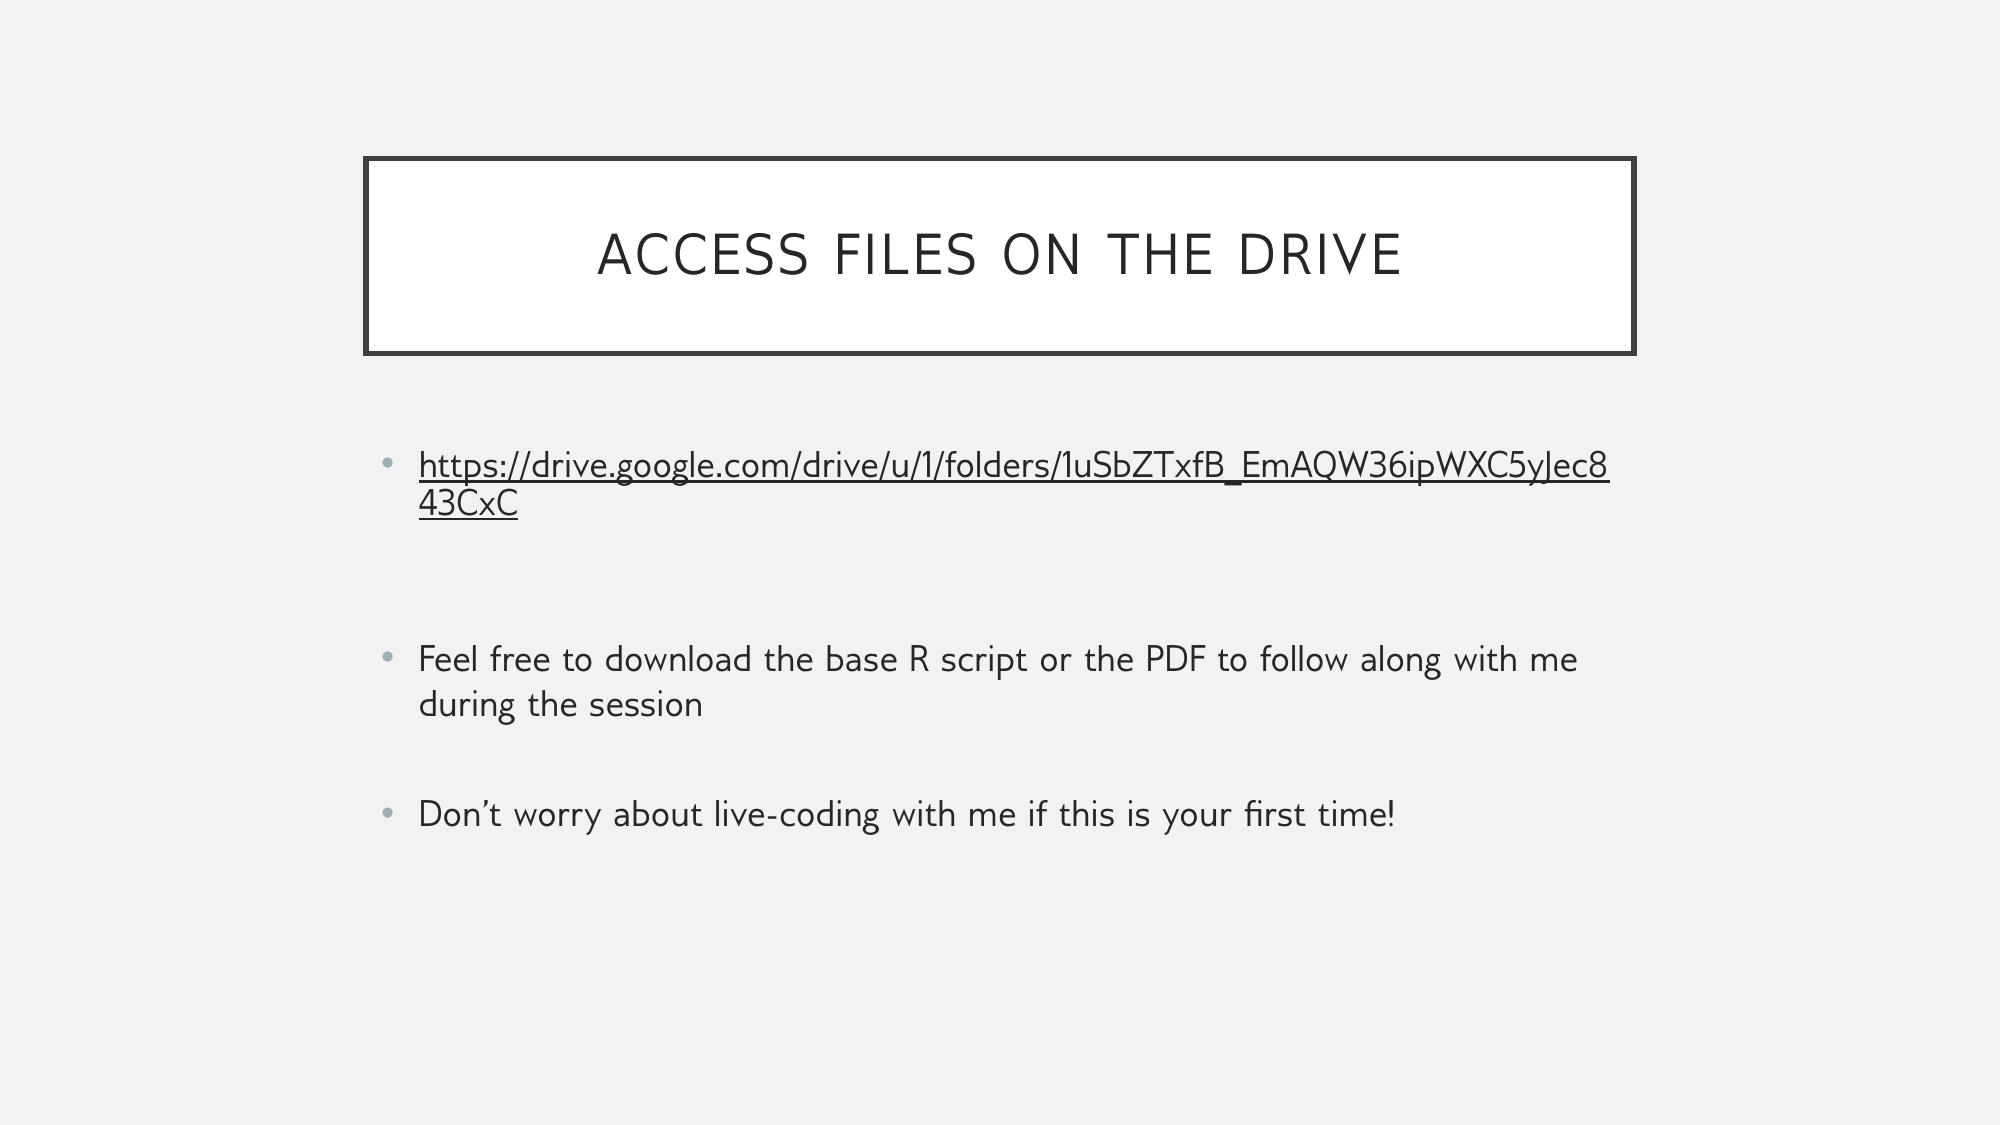

# Access files on the drive
https://drive.google.com/drive/u/1/folders/1uSbZTxfB_EmAQW36ipWXC5yJec843CxC
Feel free to download the base R script or the PDF to follow along with me during the session
Don’t worry about live-coding with me if this is your first time!